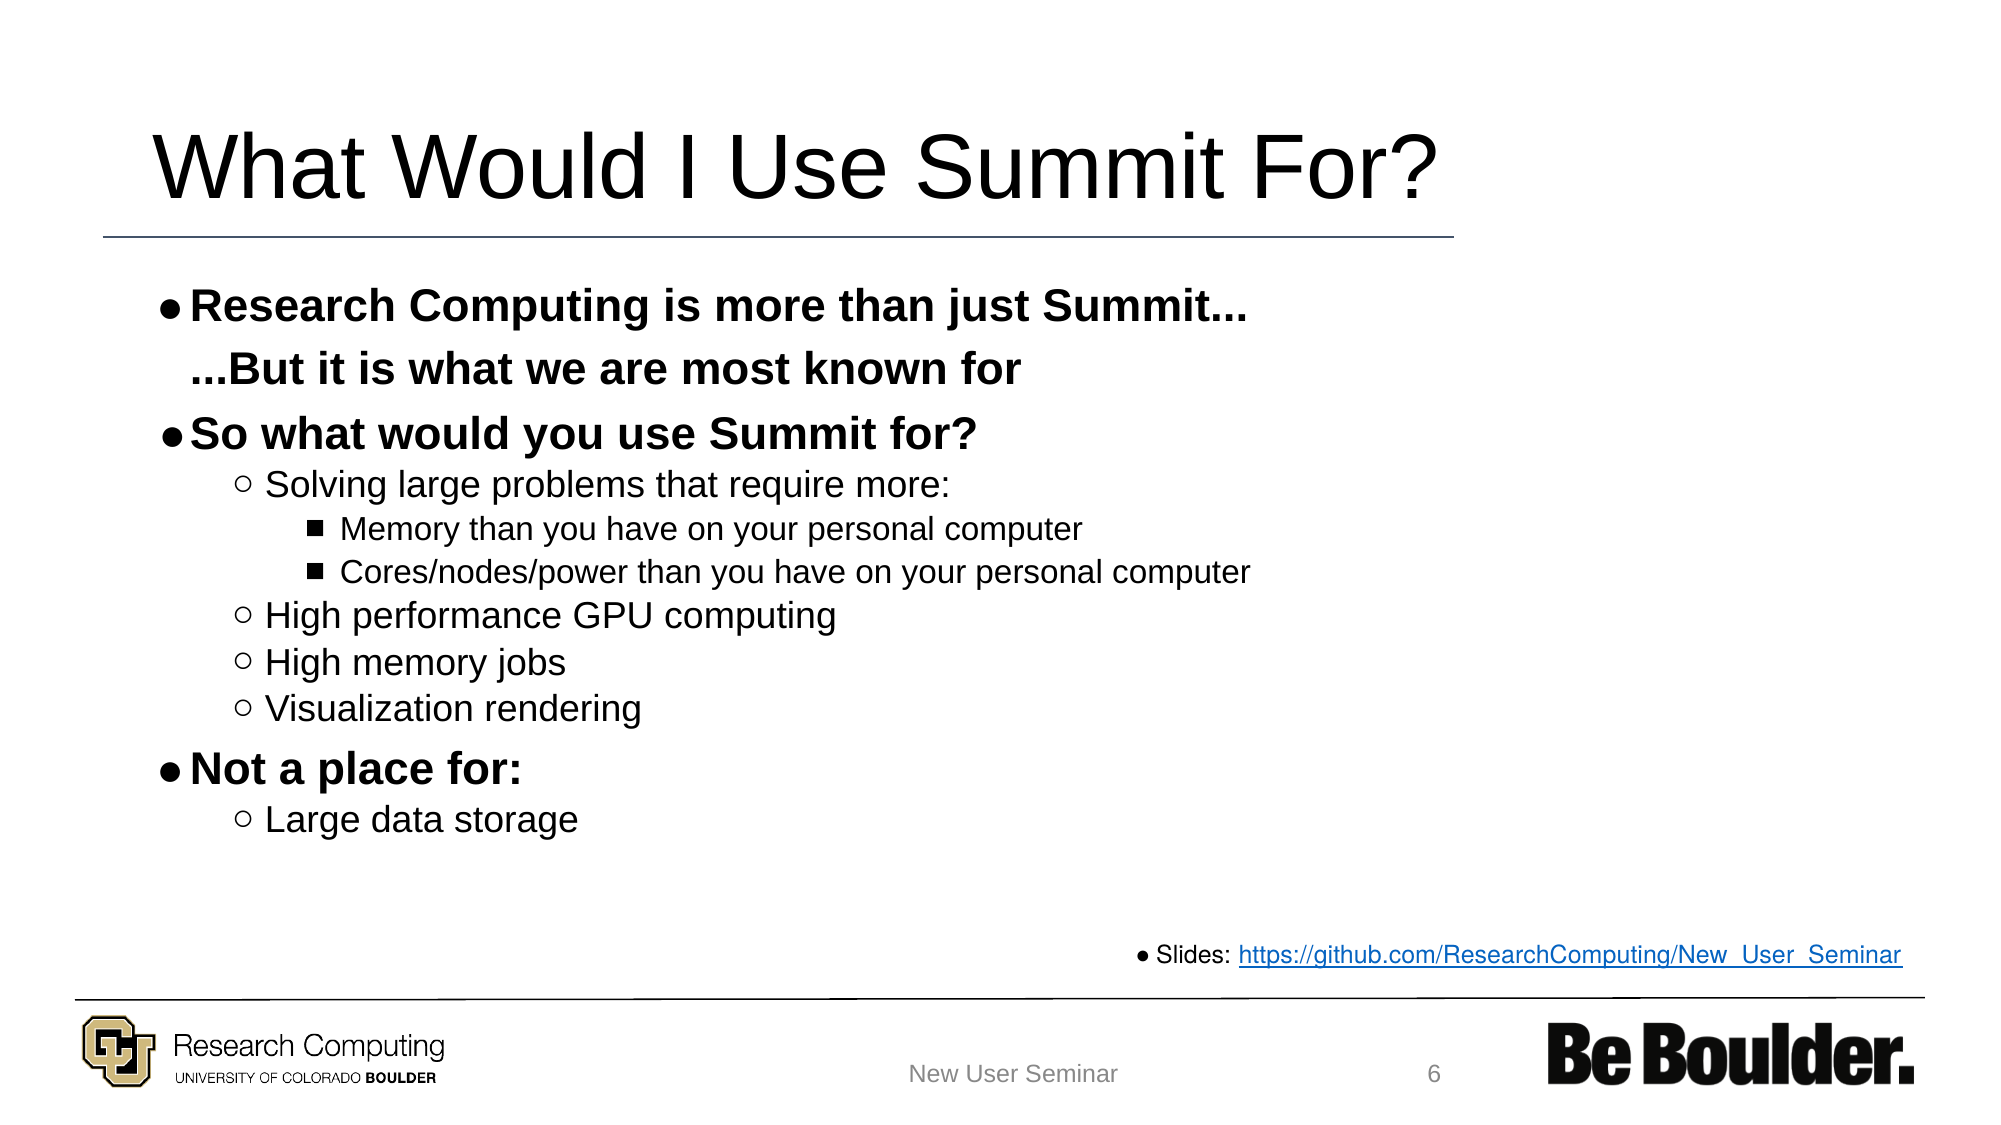

# What Would I Use Summit For?
Research Computing is more than just Summit...
...But it is what we are most known for
So what would you use Summit for?
Solving large problems that require more:
Memory than you have on your personal computer
Cores/nodes/power than you have on your personal computer
High performance GPU computing
High memory jobs
Visualization rendering
Not a place for:
Large data storage
Slides: https://github.com/ResearchComputing/New_User_Seminar
New User Seminar
6